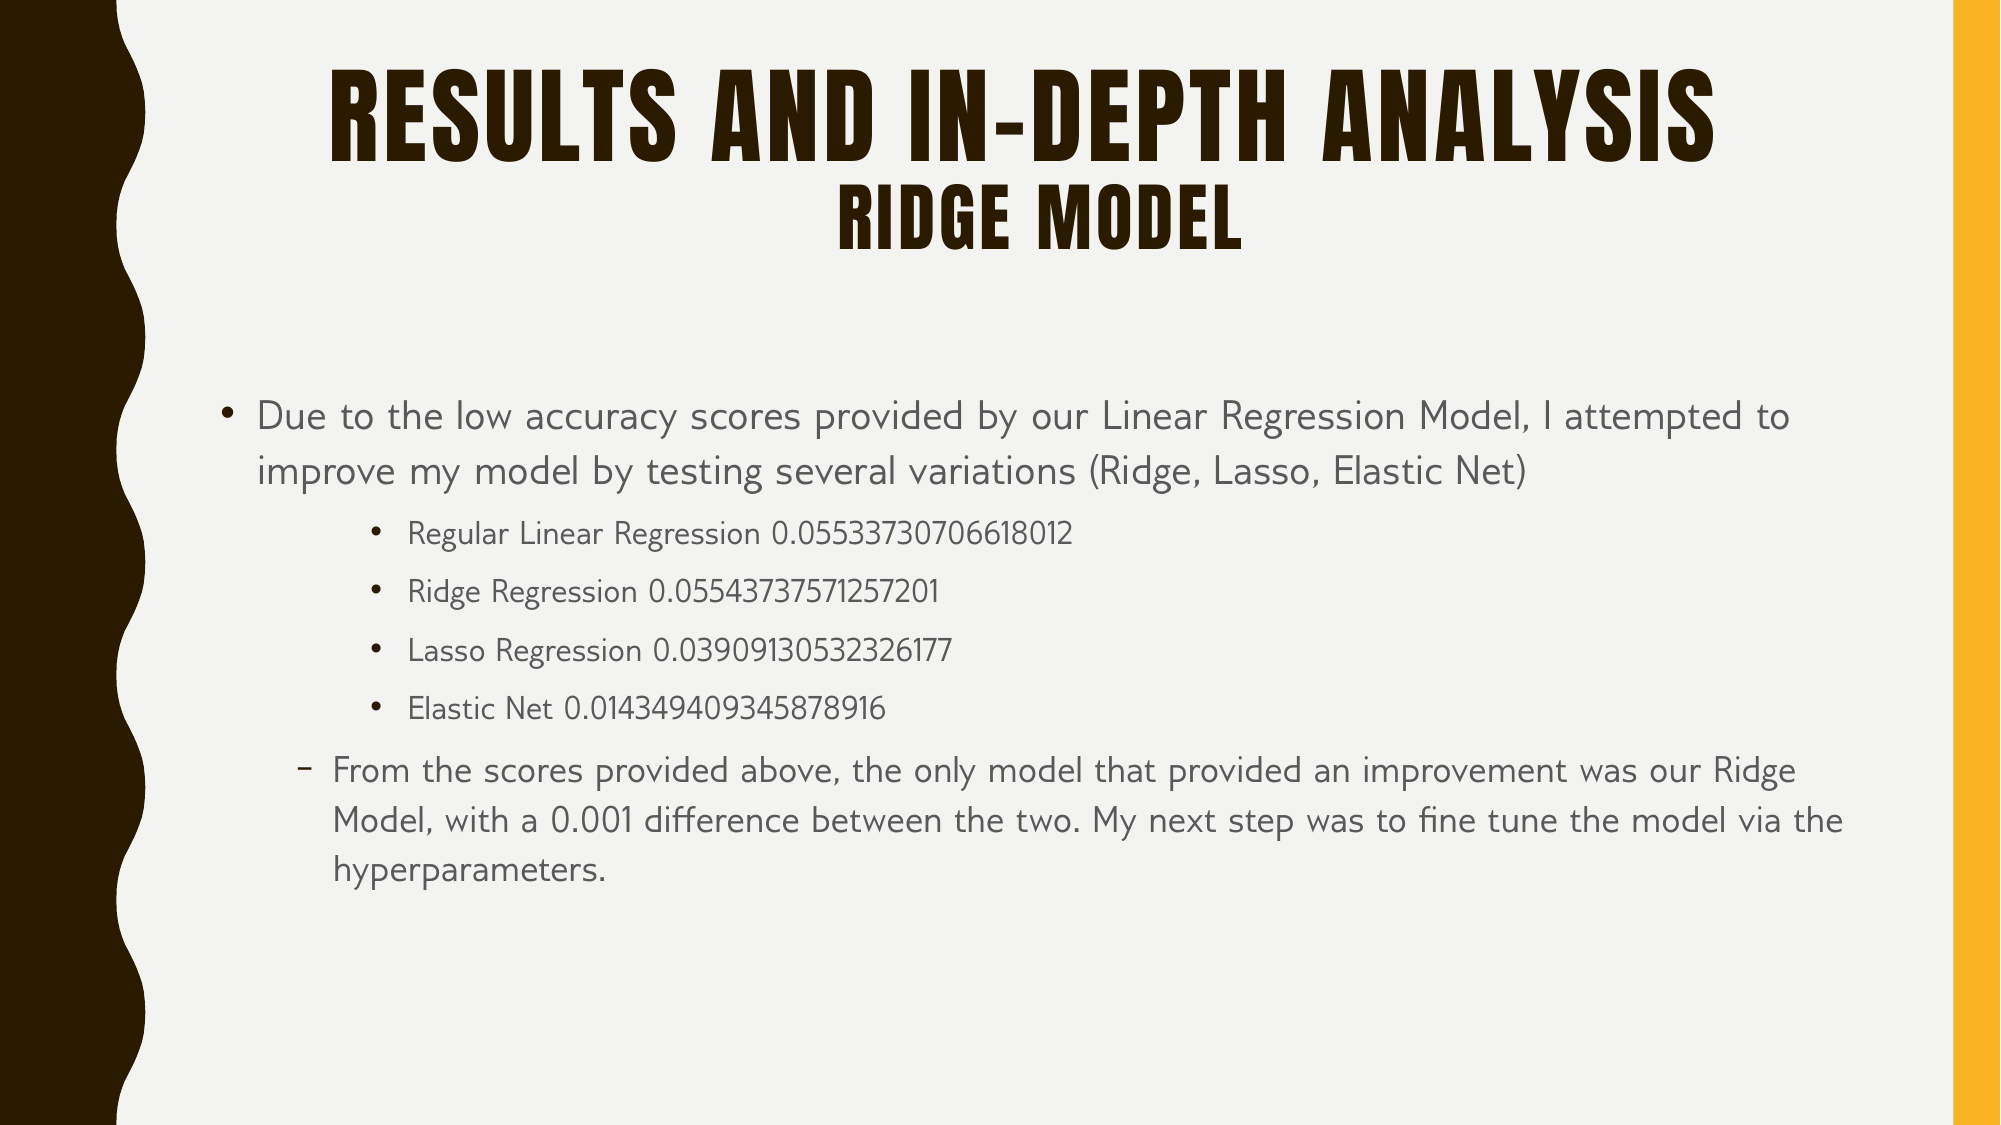

# Results and In-Depth Analysis Ridge Model
Due to the low accuracy scores provided by our Linear Regression Model, I attempted to improve my model by testing several variations (Ridge, Lasso, Elastic Net)
Regular Linear Regression 0.05533730706618012
Ridge Regression 0.05543737571257201
Lasso Regression 0.03909130532326177
Elastic Net 0.014349409345878916
From the scores provided above, the only model that provided an improvement was our Ridge Model, with a 0.001 difference between the two. My next step was to fine tune the model via the hyperparameters.